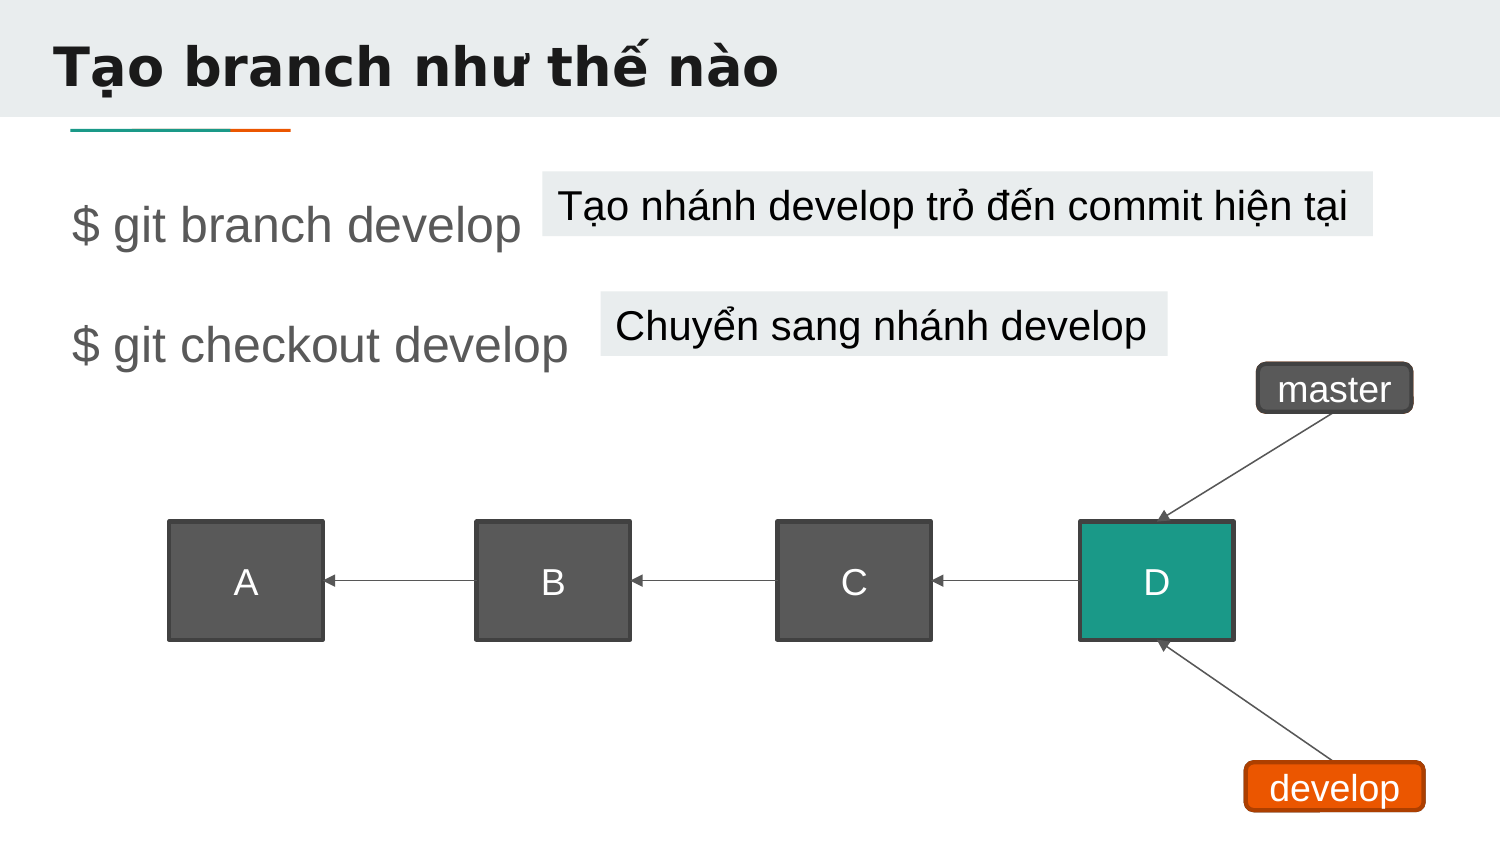

# Tạo branch như thế nào
$ git branch develop
$ git checkout develop
Tạo nhánh develop trỏ đến commit hiện tại
Chuyển sang nhánh develop
master
master
A
B
C
D
develop
develop